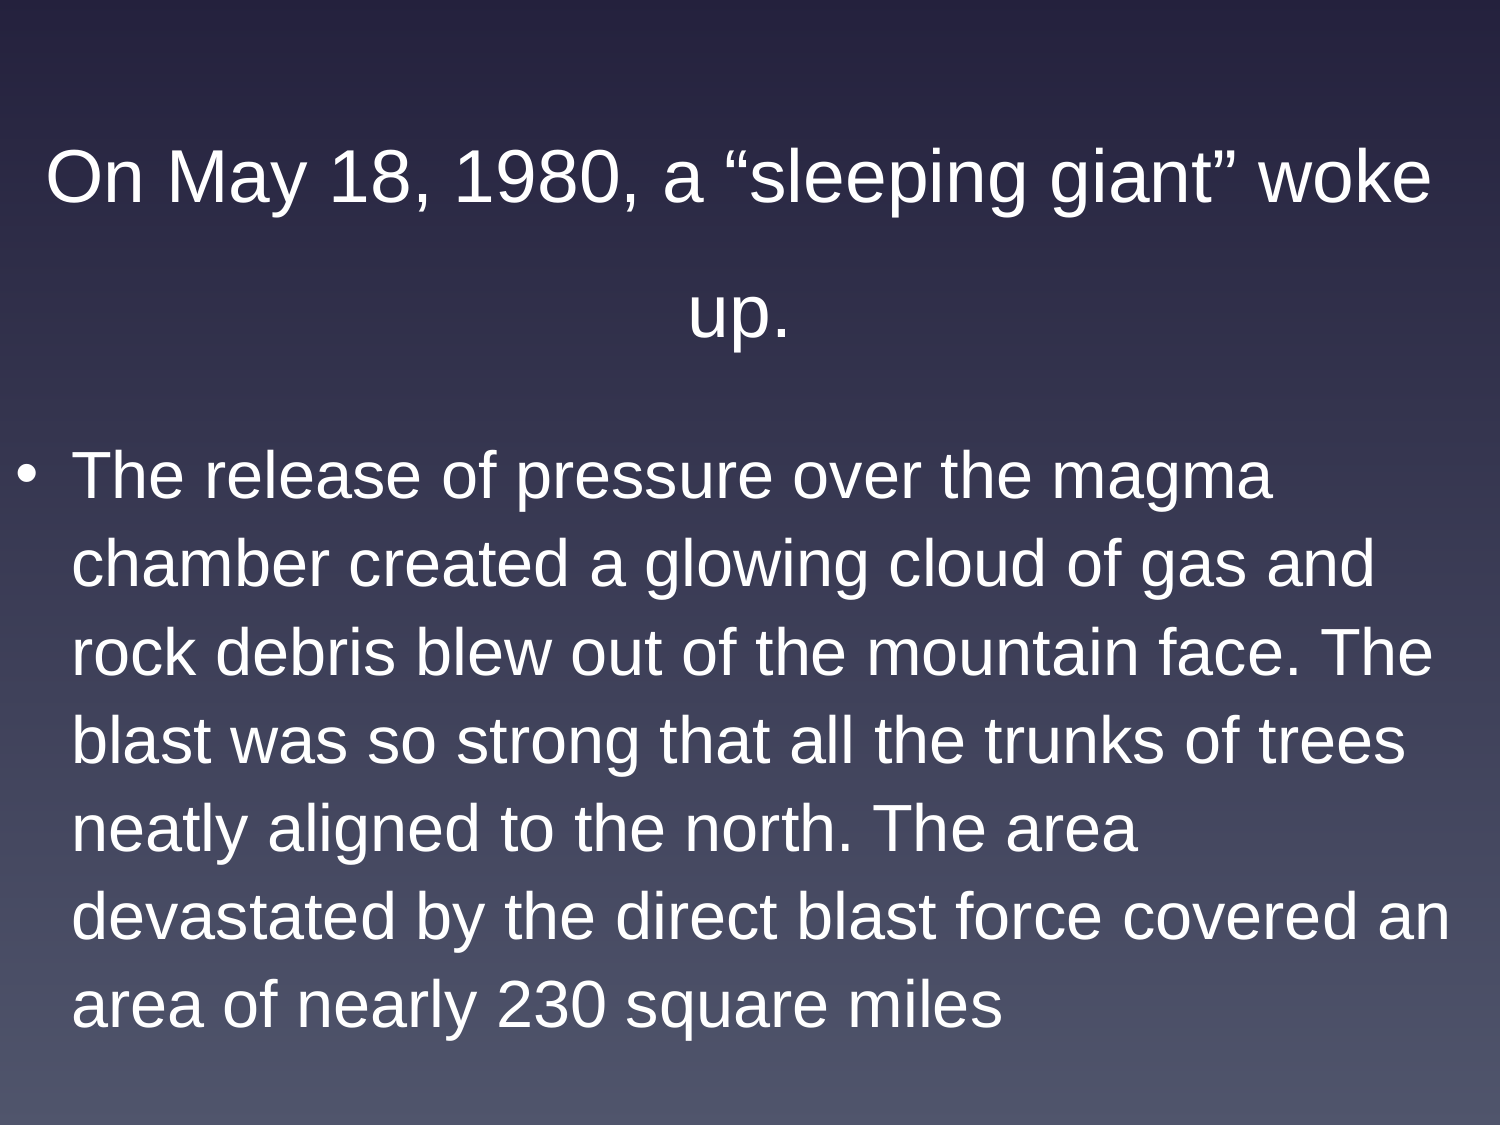

On May 18, 1980, a “sleeping giant” woke up.

The release of pressure over the magma chamber created a glowing cloud of gas and rock debris blew out of the mountain face. The blast was so strong that all the trunks of trees neatly aligned to the north. The area devastated by the direct blast force covered an area of nearly 230 square miles